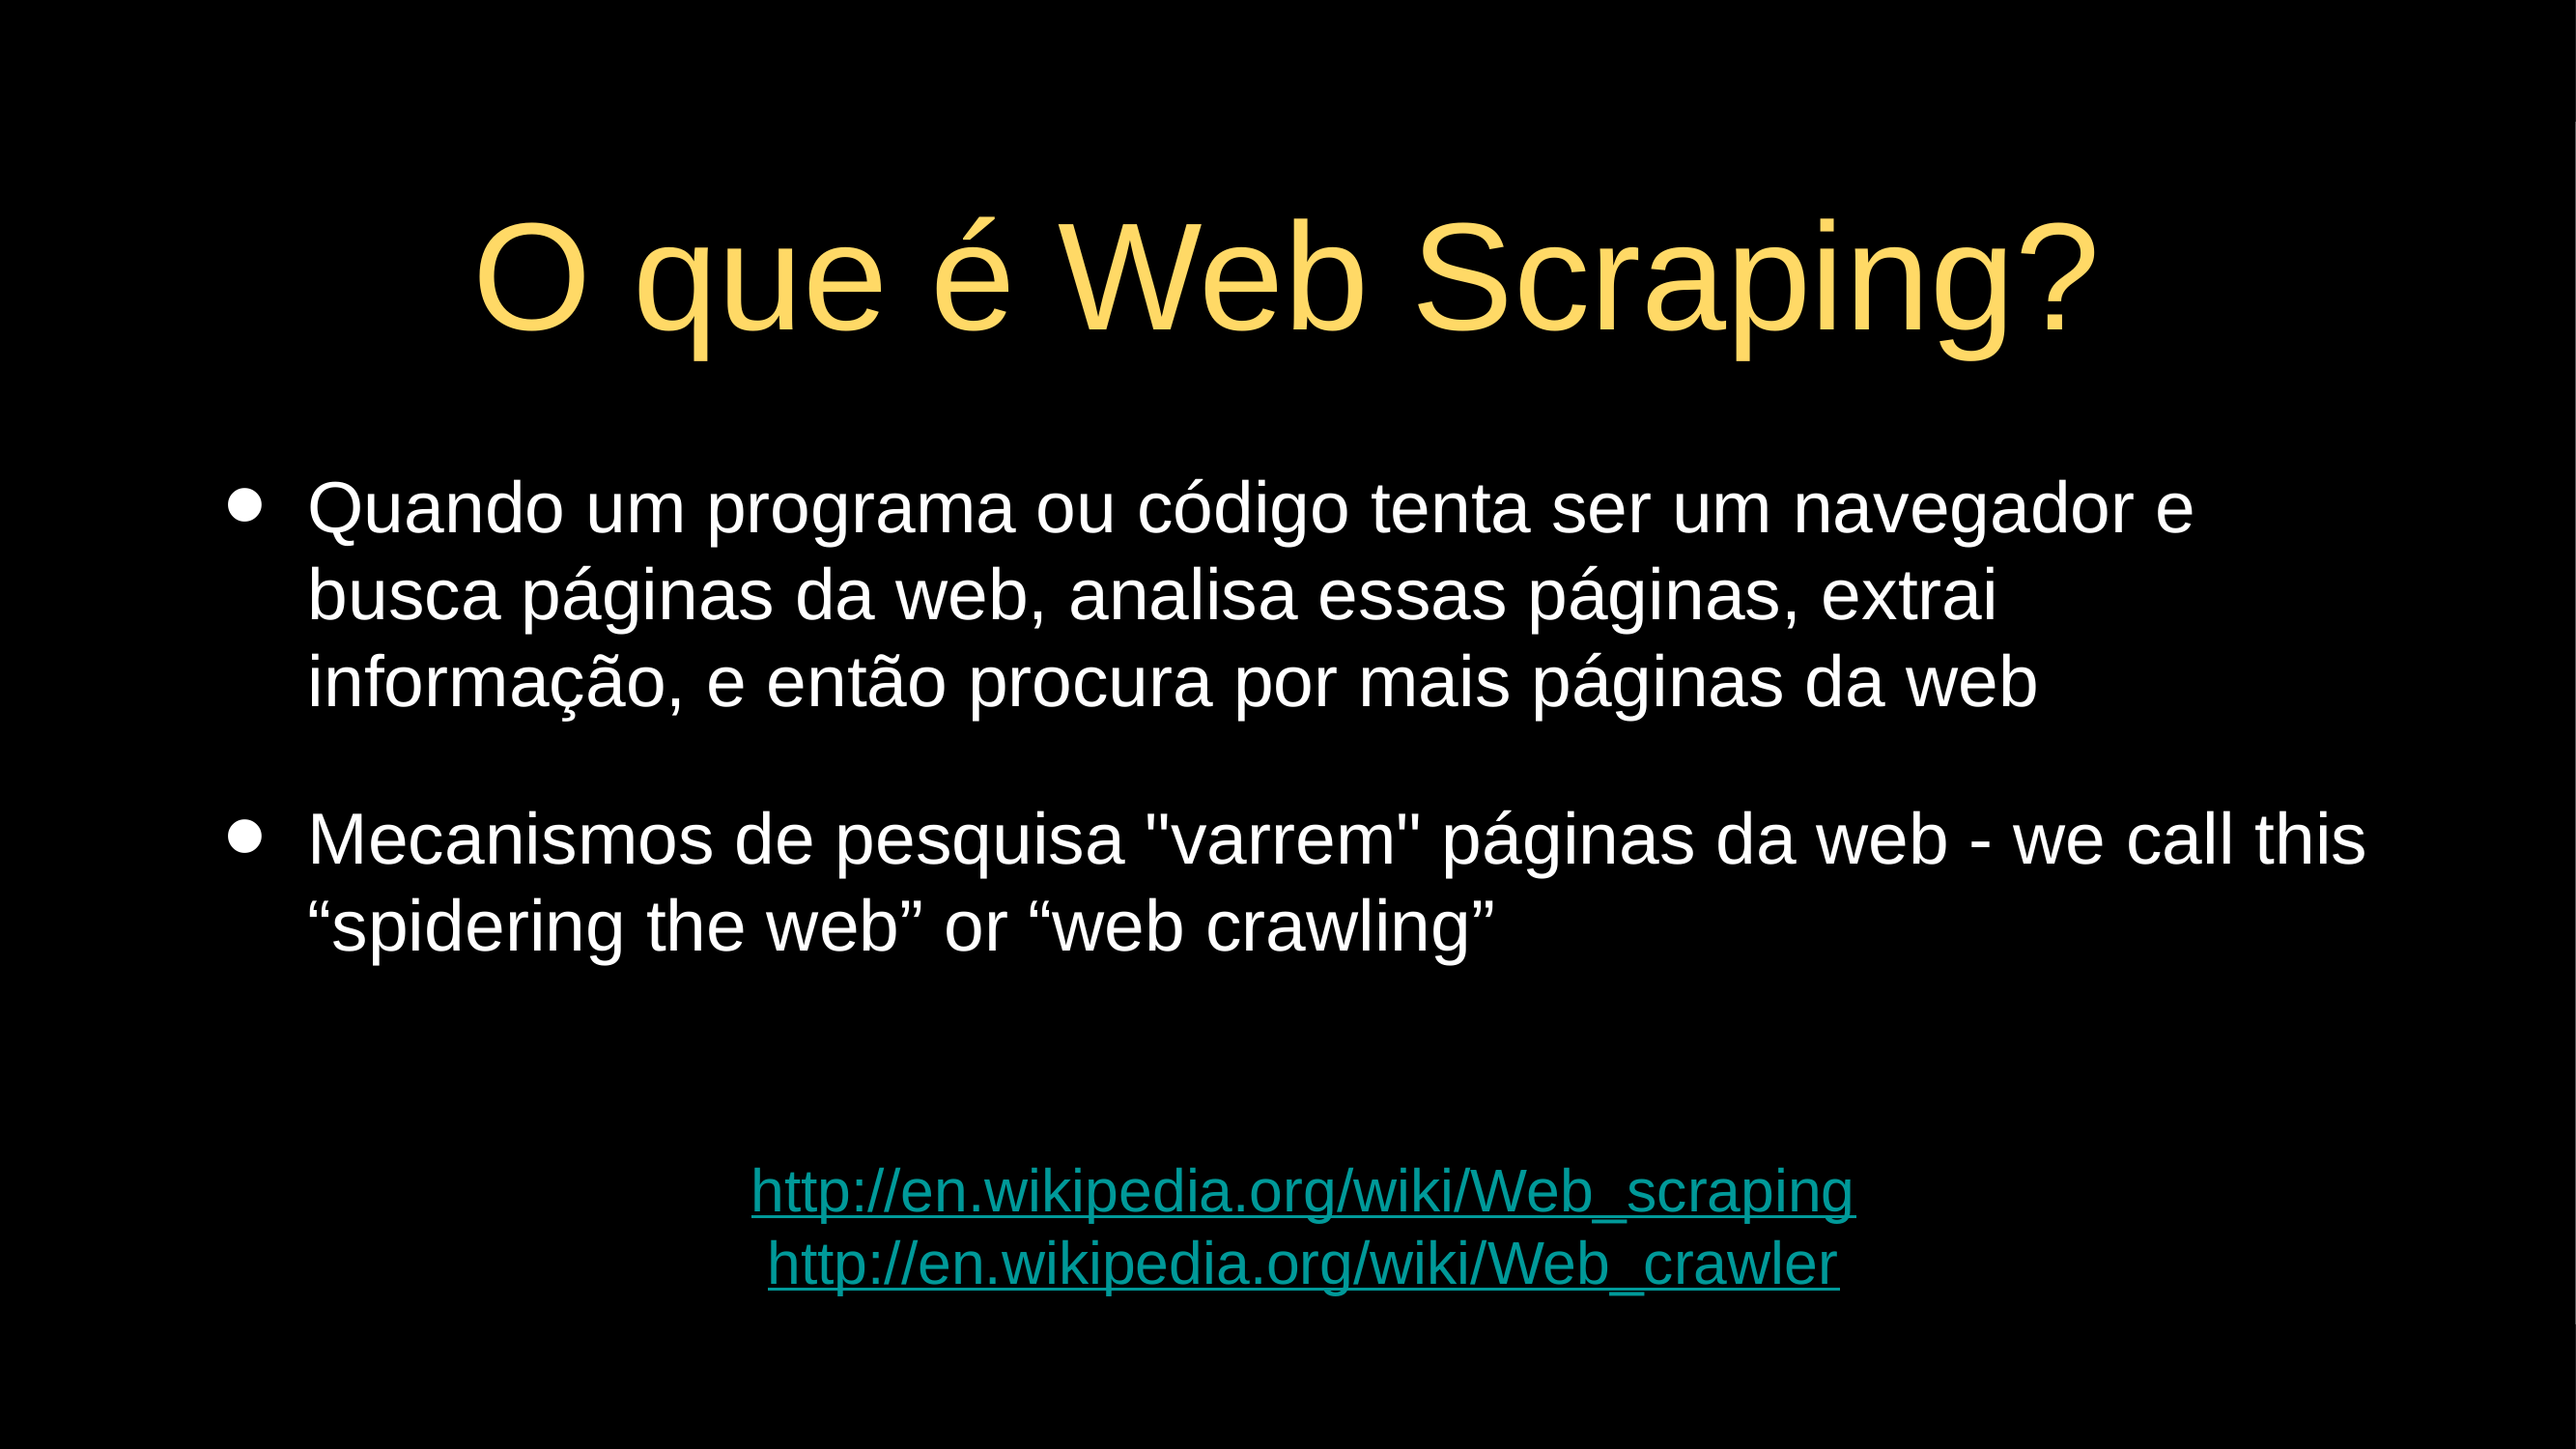

# O que é Web Scraping?
Quando um programa ou código tenta ser um navegador e busca páginas da web, analisa essas páginas, extrai informação, e então procura por mais páginas da web
Mecanismos de pesquisa "varrem" páginas da web - we call this “spidering the web” or “web crawling”
http://en.wikipedia.org/wiki/Web_scraping
http://en.wikipedia.org/wiki/Web_crawler